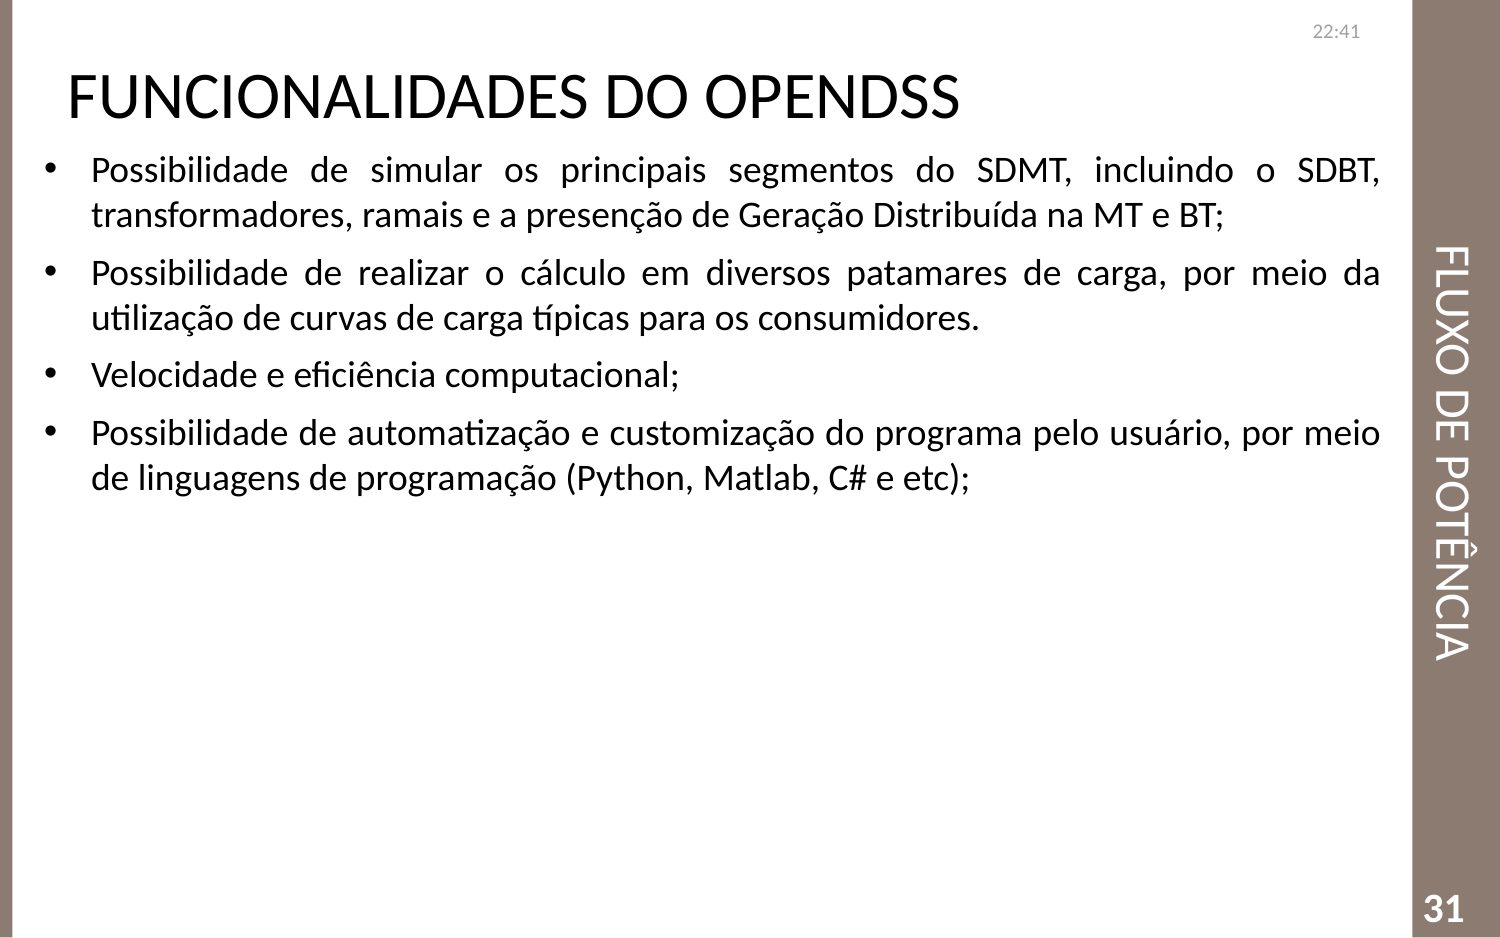

Funcionalidades do OpenDSS
22:41
# Fluxo de Potência
Possibilidade de simular os principais segmentos do SDMT, incluindo o SDBT, transformadores, ramais e a presenção de Geração Distribuída na MT e BT;
Possibilidade de realizar o cálculo em diversos patamares de carga, por meio da utilização de curvas de carga típicas para os consumidores.
Velocidade e eficiência computacional;
Possibilidade de automatização e customização do programa pelo usuário, por meio de linguagens de programação (Python, Matlab, C# e etc);
31